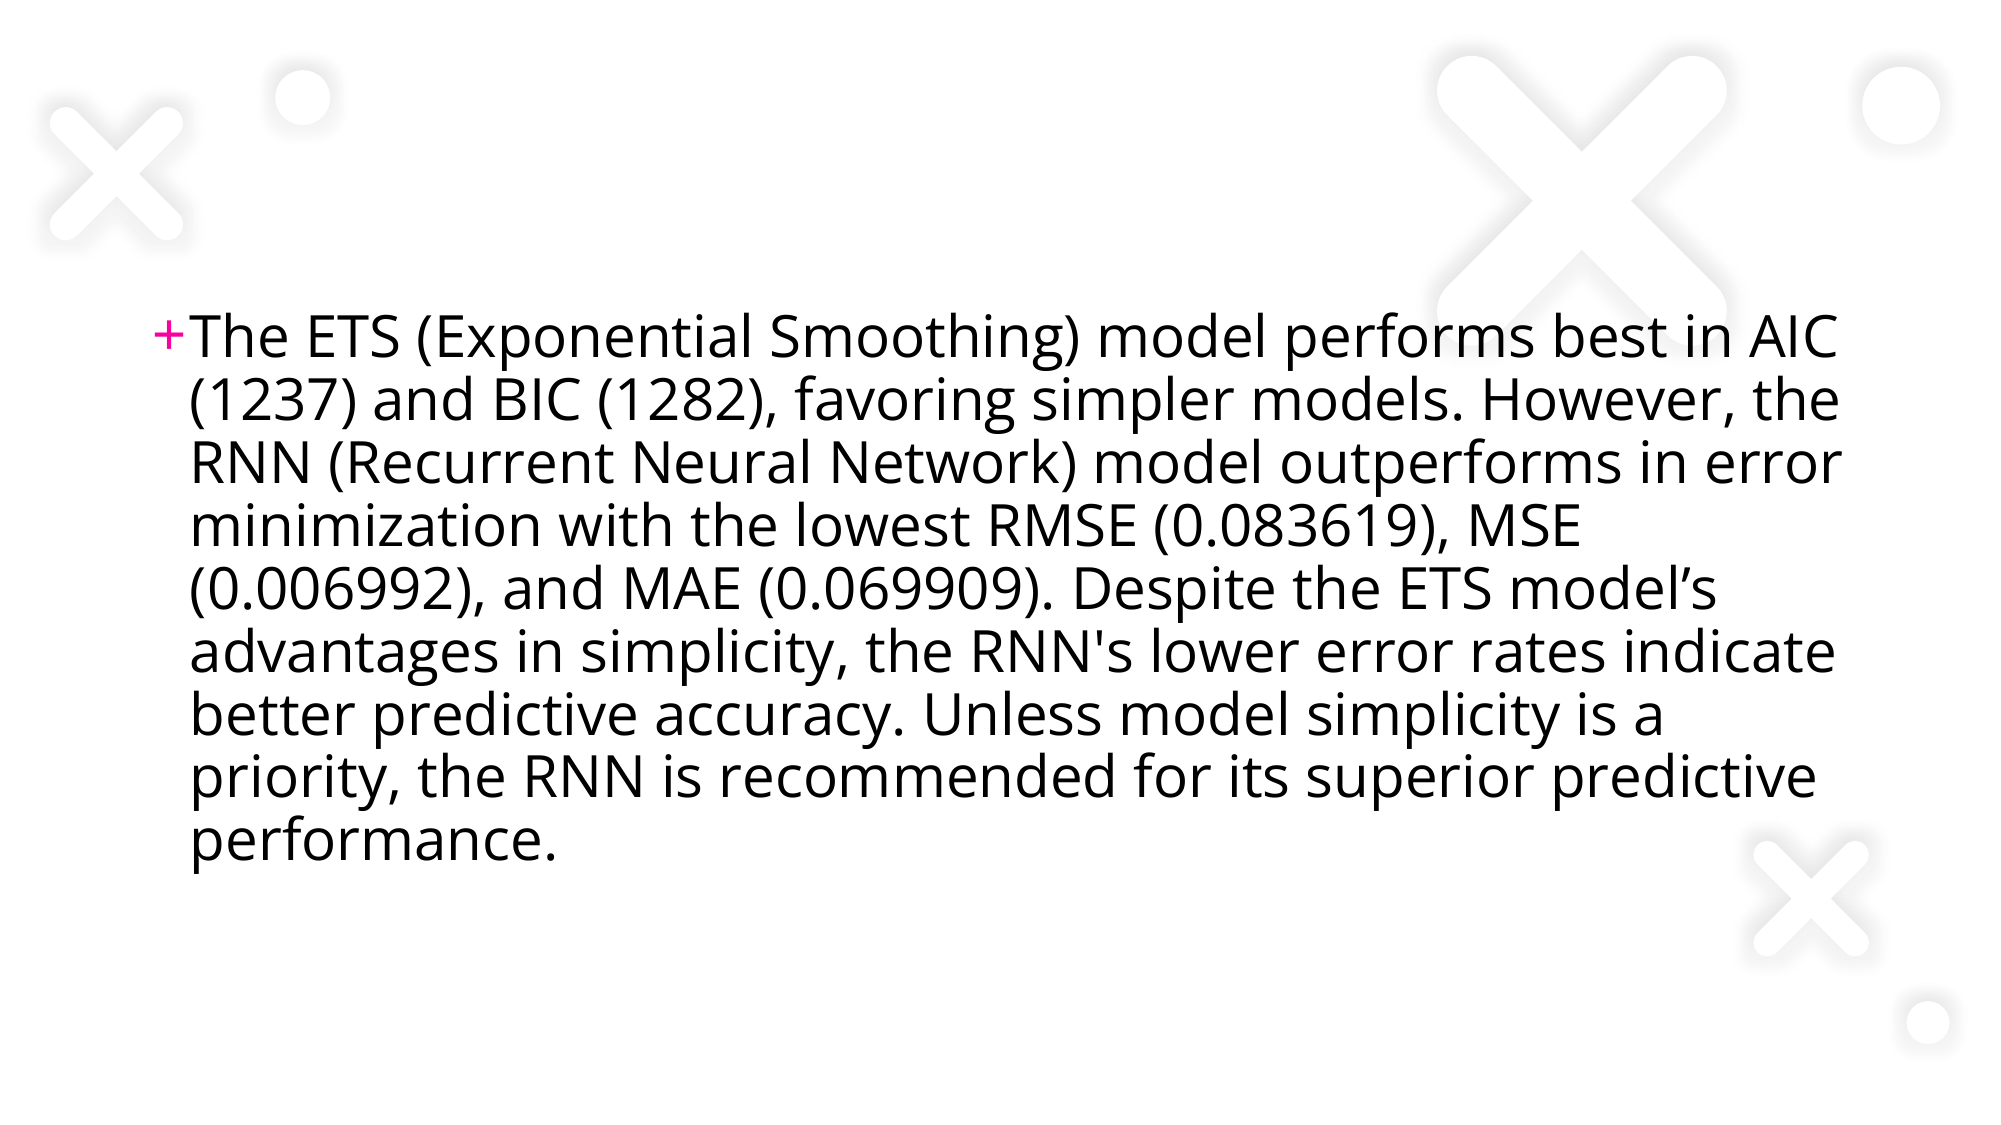

#
The ETS (Exponential Smoothing) model performs best in AIC (1237) and BIC (1282), favoring simpler models. However, the RNN (Recurrent Neural Network) model outperforms in error minimization with the lowest RMSE (0.083619), MSE (0.006992), and MAE (0.069909). Despite the ETS model’s advantages in simplicity, the RNN's lower error rates indicate better predictive accuracy. Unless model simplicity is a priority, the RNN is recommended for its superior predictive performance.